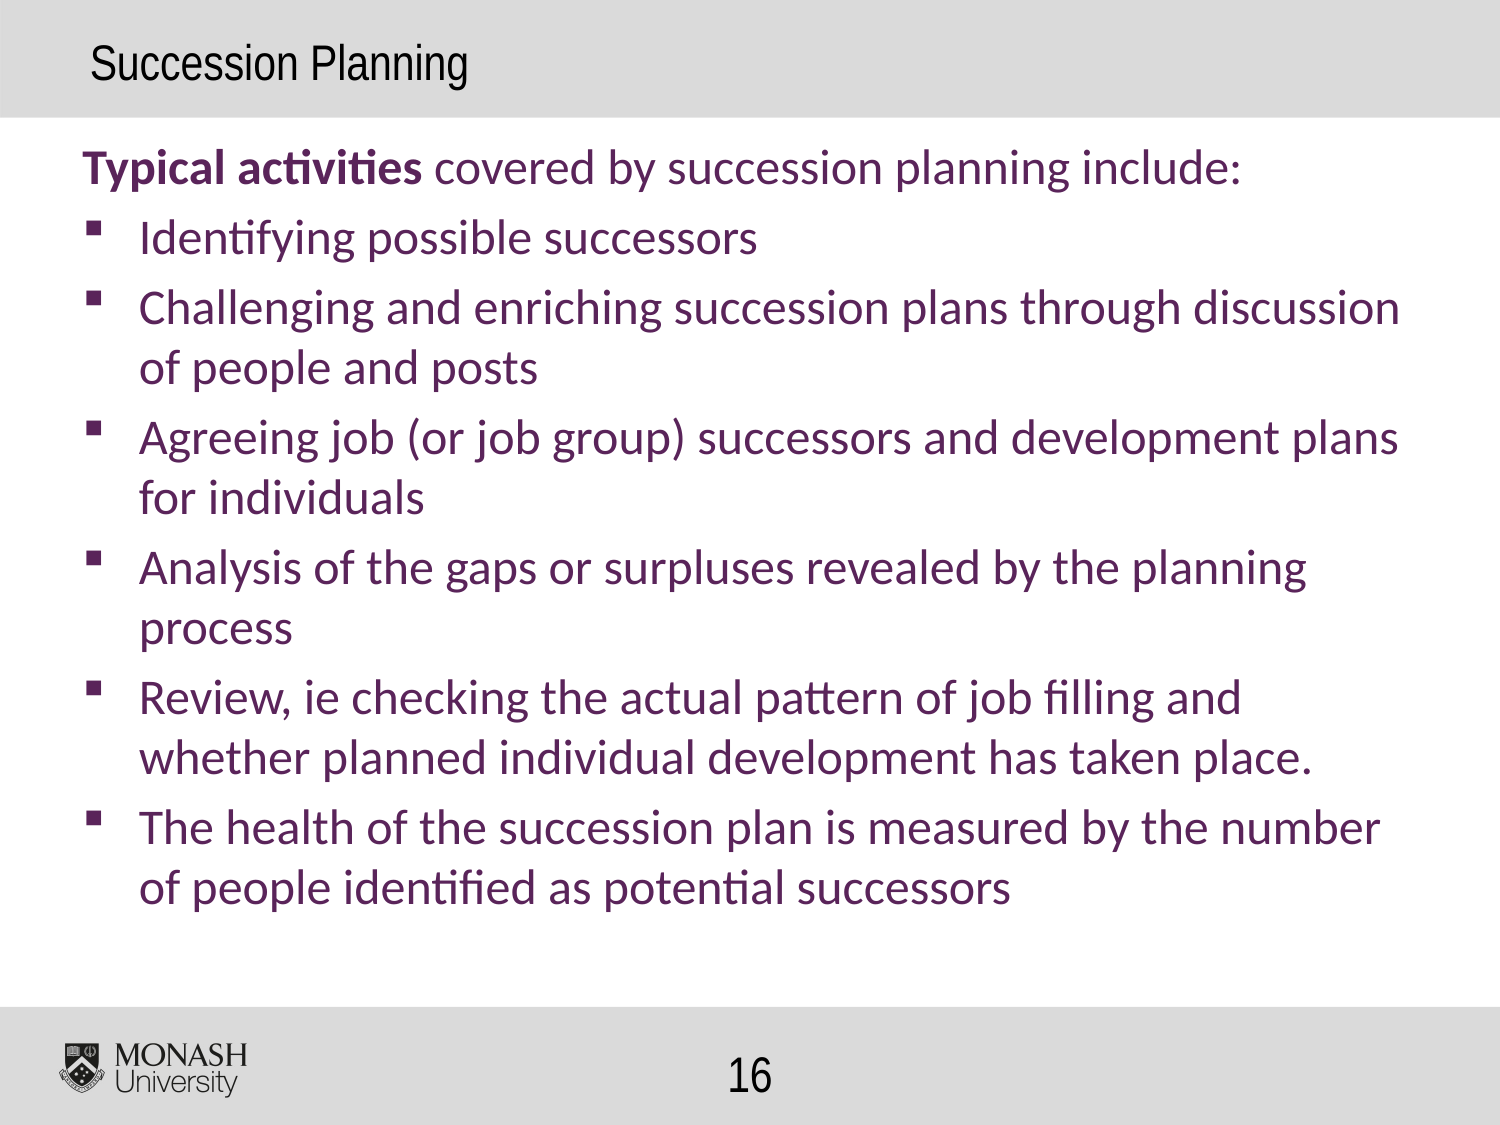

# Succession Planning
Typical activities covered by succession planning include:
Identifying possible successors
Challenging and enriching succession plans through discussion of people and posts
Agreeing job (or job group) successors and development plans for individuals
Analysis of the gaps or surpluses revealed by the planning process
Review, ie checking the actual pattern of job filling and whether planned individual development has taken place.
The health of the succession plan is measured by the number of people identified as potential successors